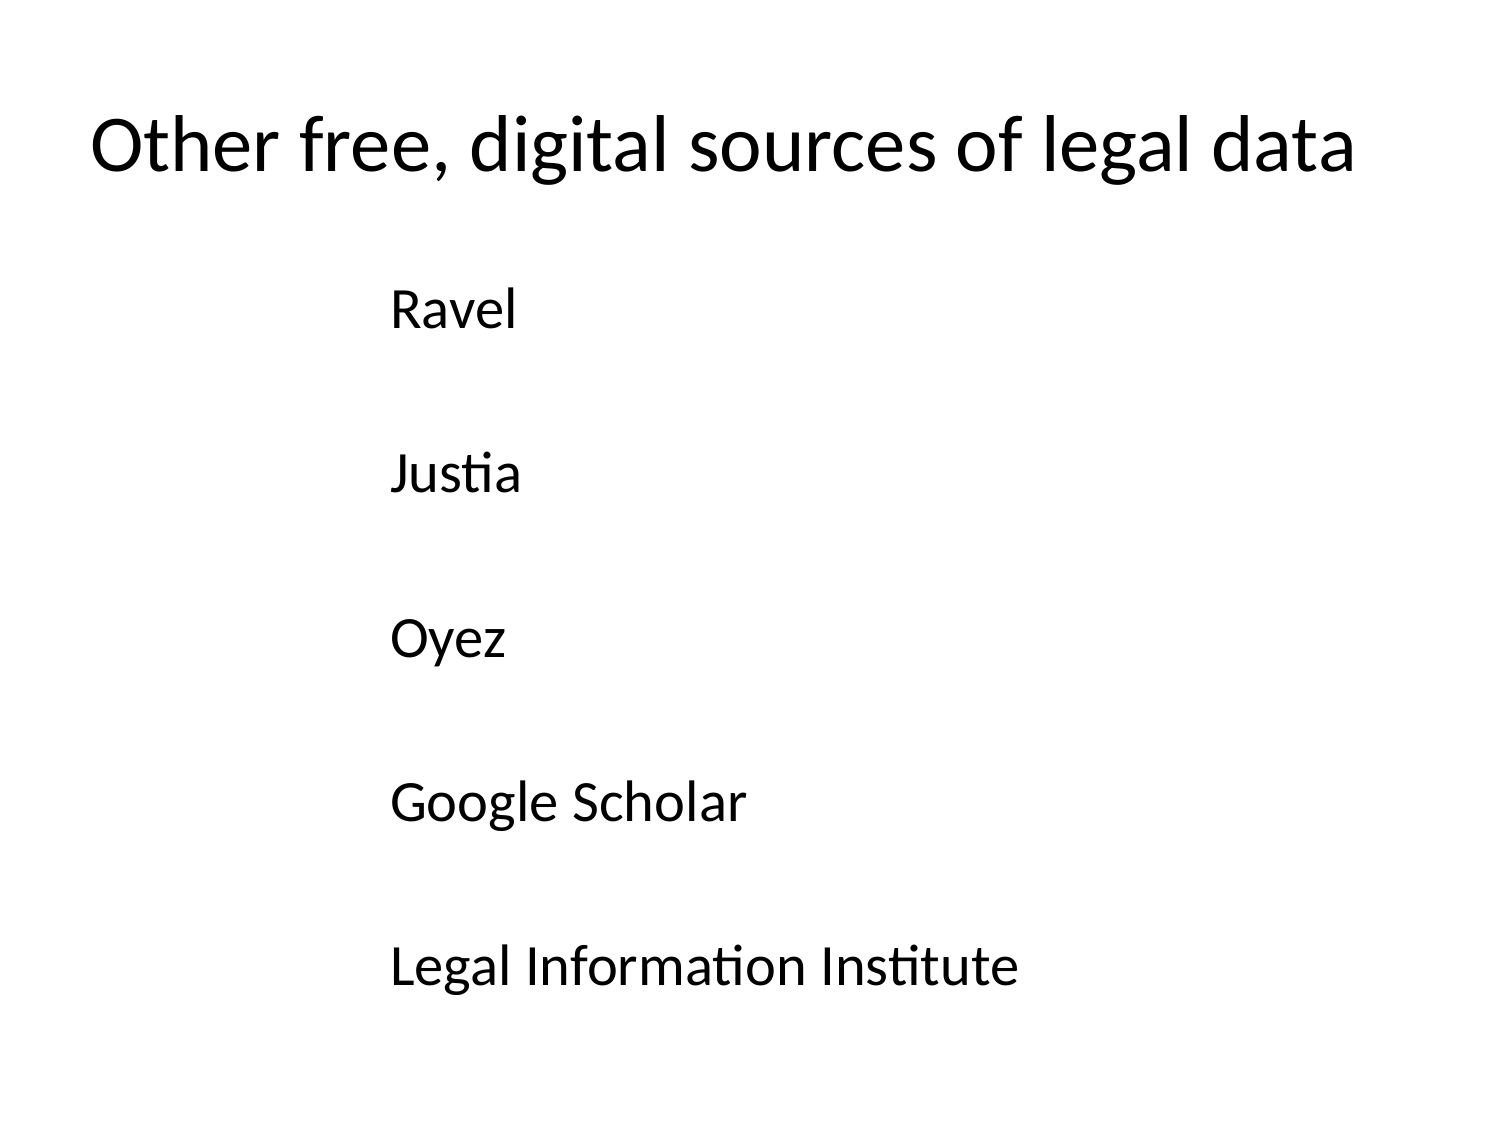

# Other free, digital sources of legal data
Ravel

Justia

Oyez

Google Scholar

Legal Information Institute